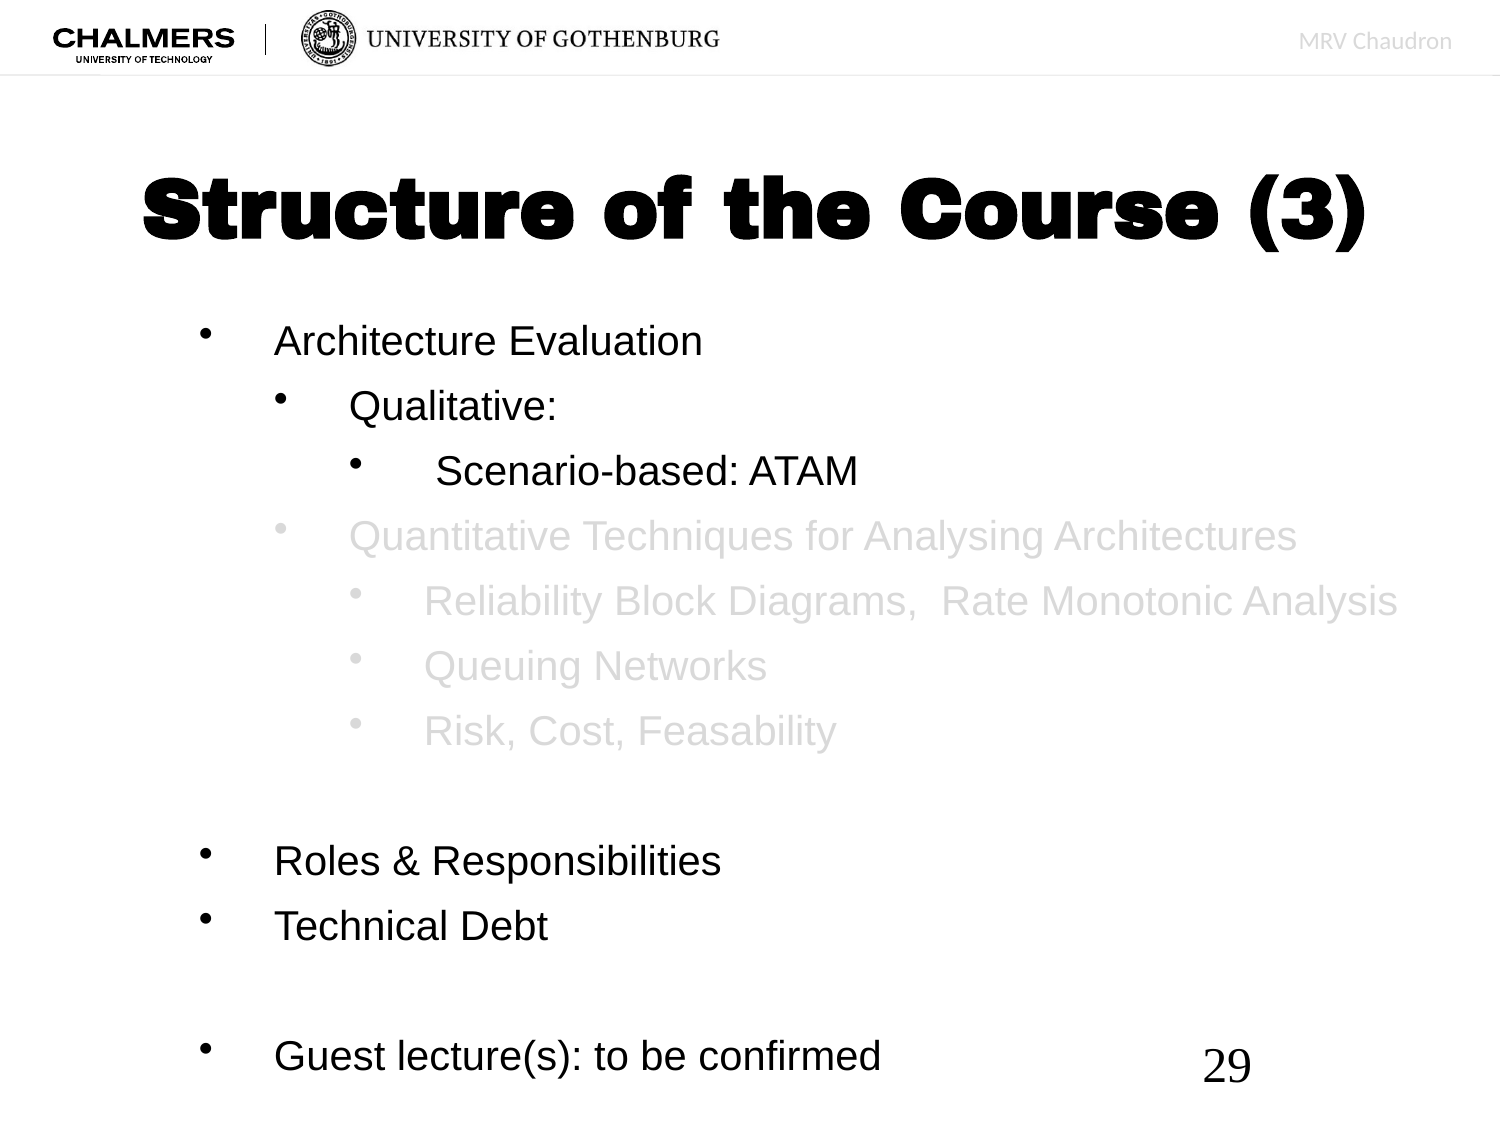

# Structure of the Course (3)
Architecture Evaluation
Qualitative:
 Scenario-based: ATAM
Quantitative Techniques for Analysing Architectures
Reliability Block Diagrams,  Rate Monotonic Analysis
Queuing Networks
Risk, Cost, Feasability

Roles & Responsibilities
Technical Debt

Guest lecture(s): to be confirmed
29